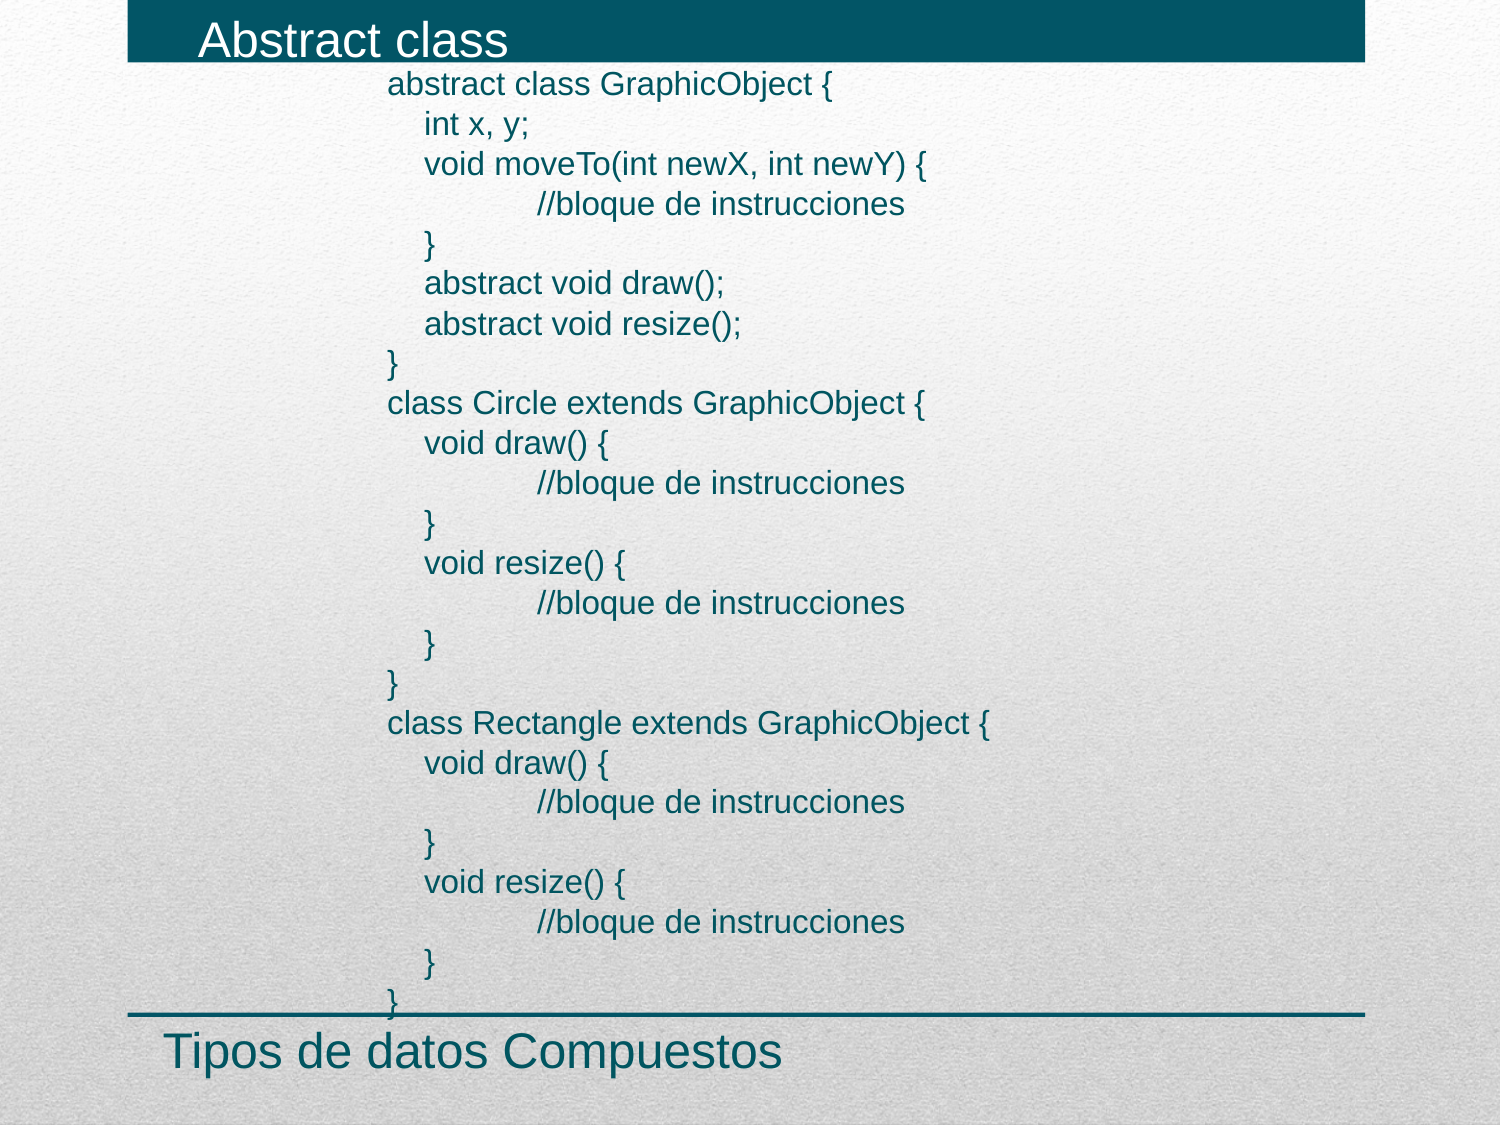

Abstract class
abstract class GraphicObject {
    int x, y;
    void moveTo(int newX, int newY) {
	//bloque de instrucciones
    }
    abstract void draw();
    abstract void resize();
}
class Circle extends GraphicObject {
    void draw() {
	//bloque de instrucciones
    }
    void resize() {
	//bloque de instrucciones
    }
}
class Rectangle extends GraphicObject {
    void draw() {
	//bloque de instrucciones
    }
    void resize() {
	//bloque de instrucciones
    }
}
Tipos de datos Compuestos